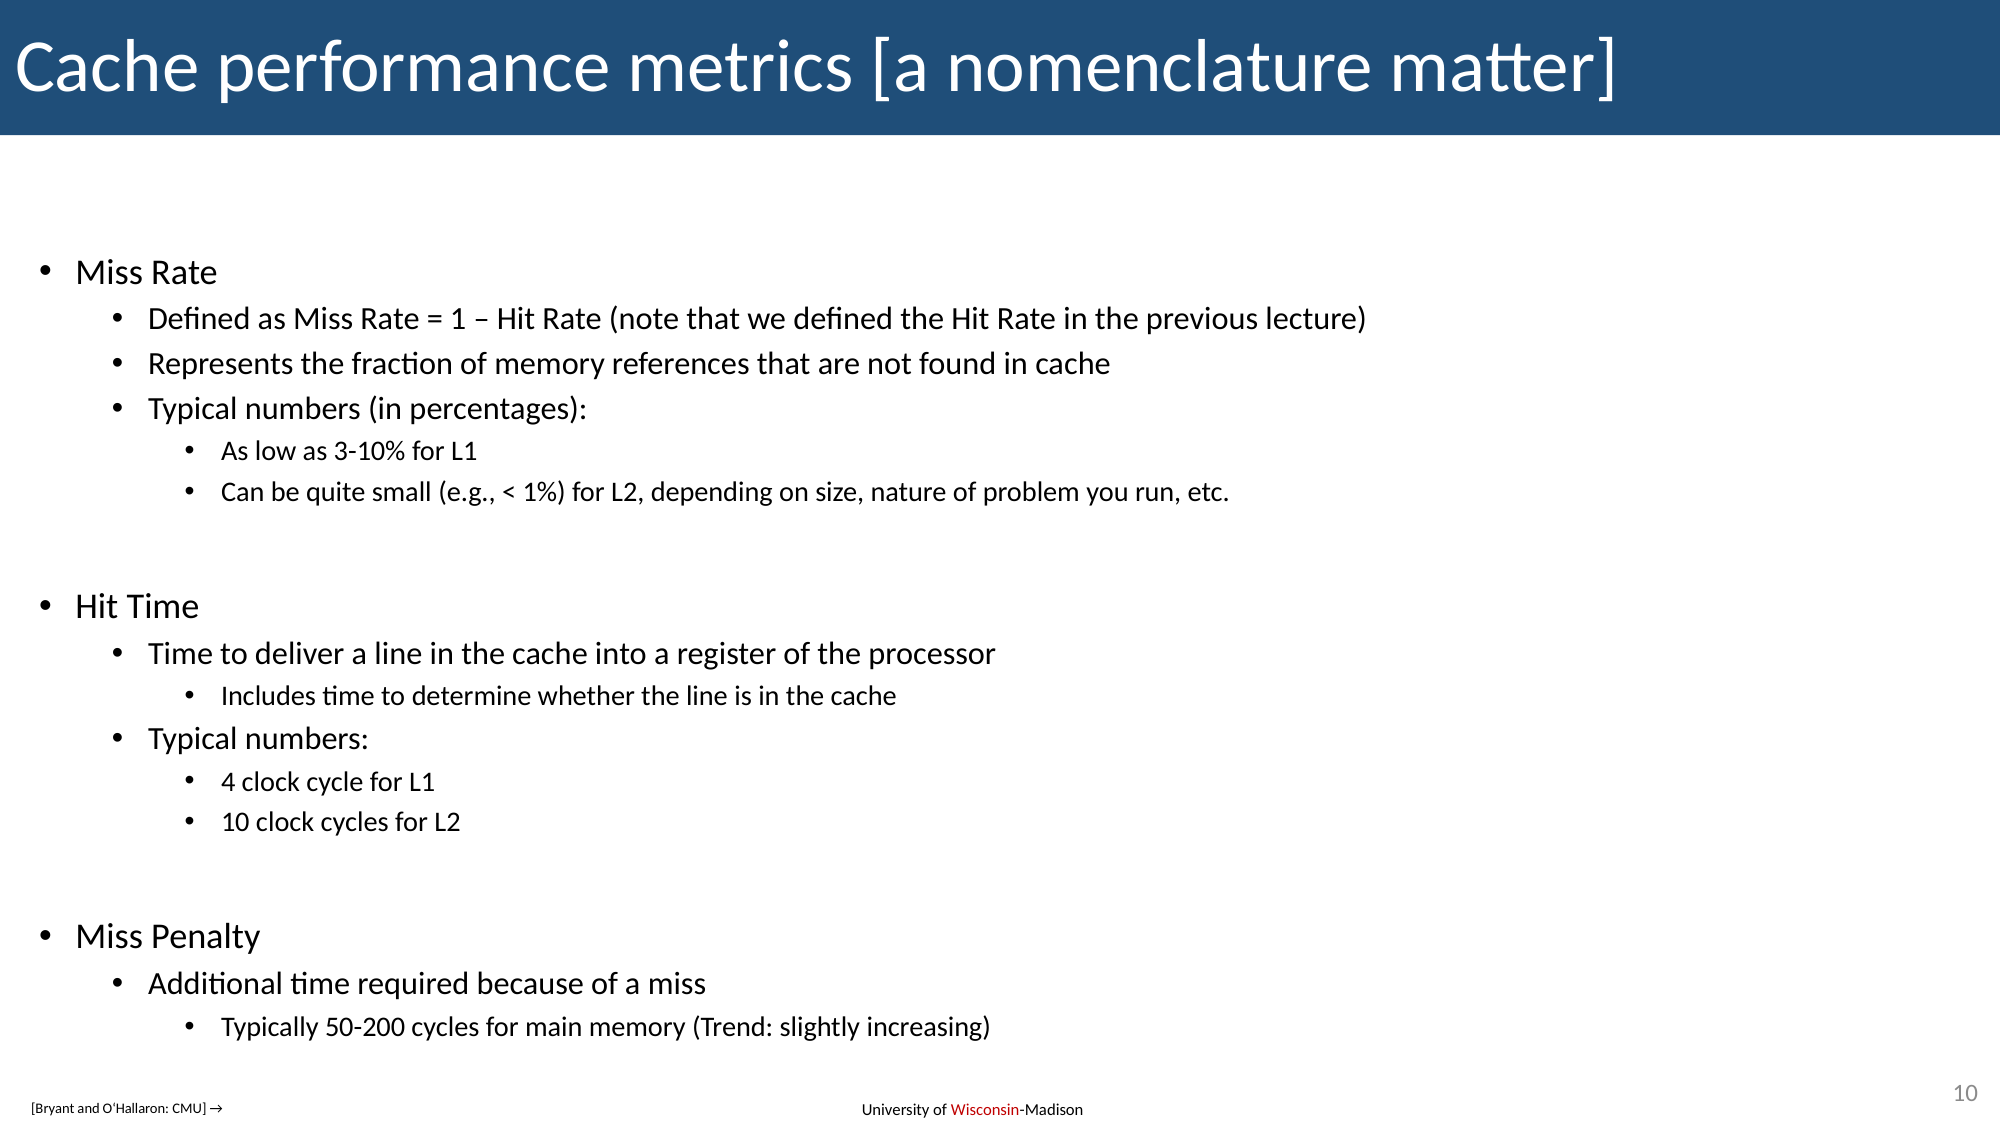

# Cache performance metrics [a nomenclature matter]
Miss Rate
Defined as Miss Rate = 1 – Hit Rate (note that we defined the Hit Rate in the previous lecture)
Represents the fraction of memory references that are not found in cache
Typical numbers (in percentages):
As low as 3-10% for L1
Can be quite small (e.g., < 1%) for L2, depending on size, nature of problem you run, etc.

Hit Time
Time to deliver a line in the cache into a register of the processor
Includes time to determine whether the line is in the cache
Typical numbers:
4 clock cycle for L1
10 clock cycles for L2

Miss Penalty
Additional time required because of a miss
Typically 50-200 cycles for main memory (Trend: slightly increasing)
10
[Bryant and O‘Hallaron: CMU] →